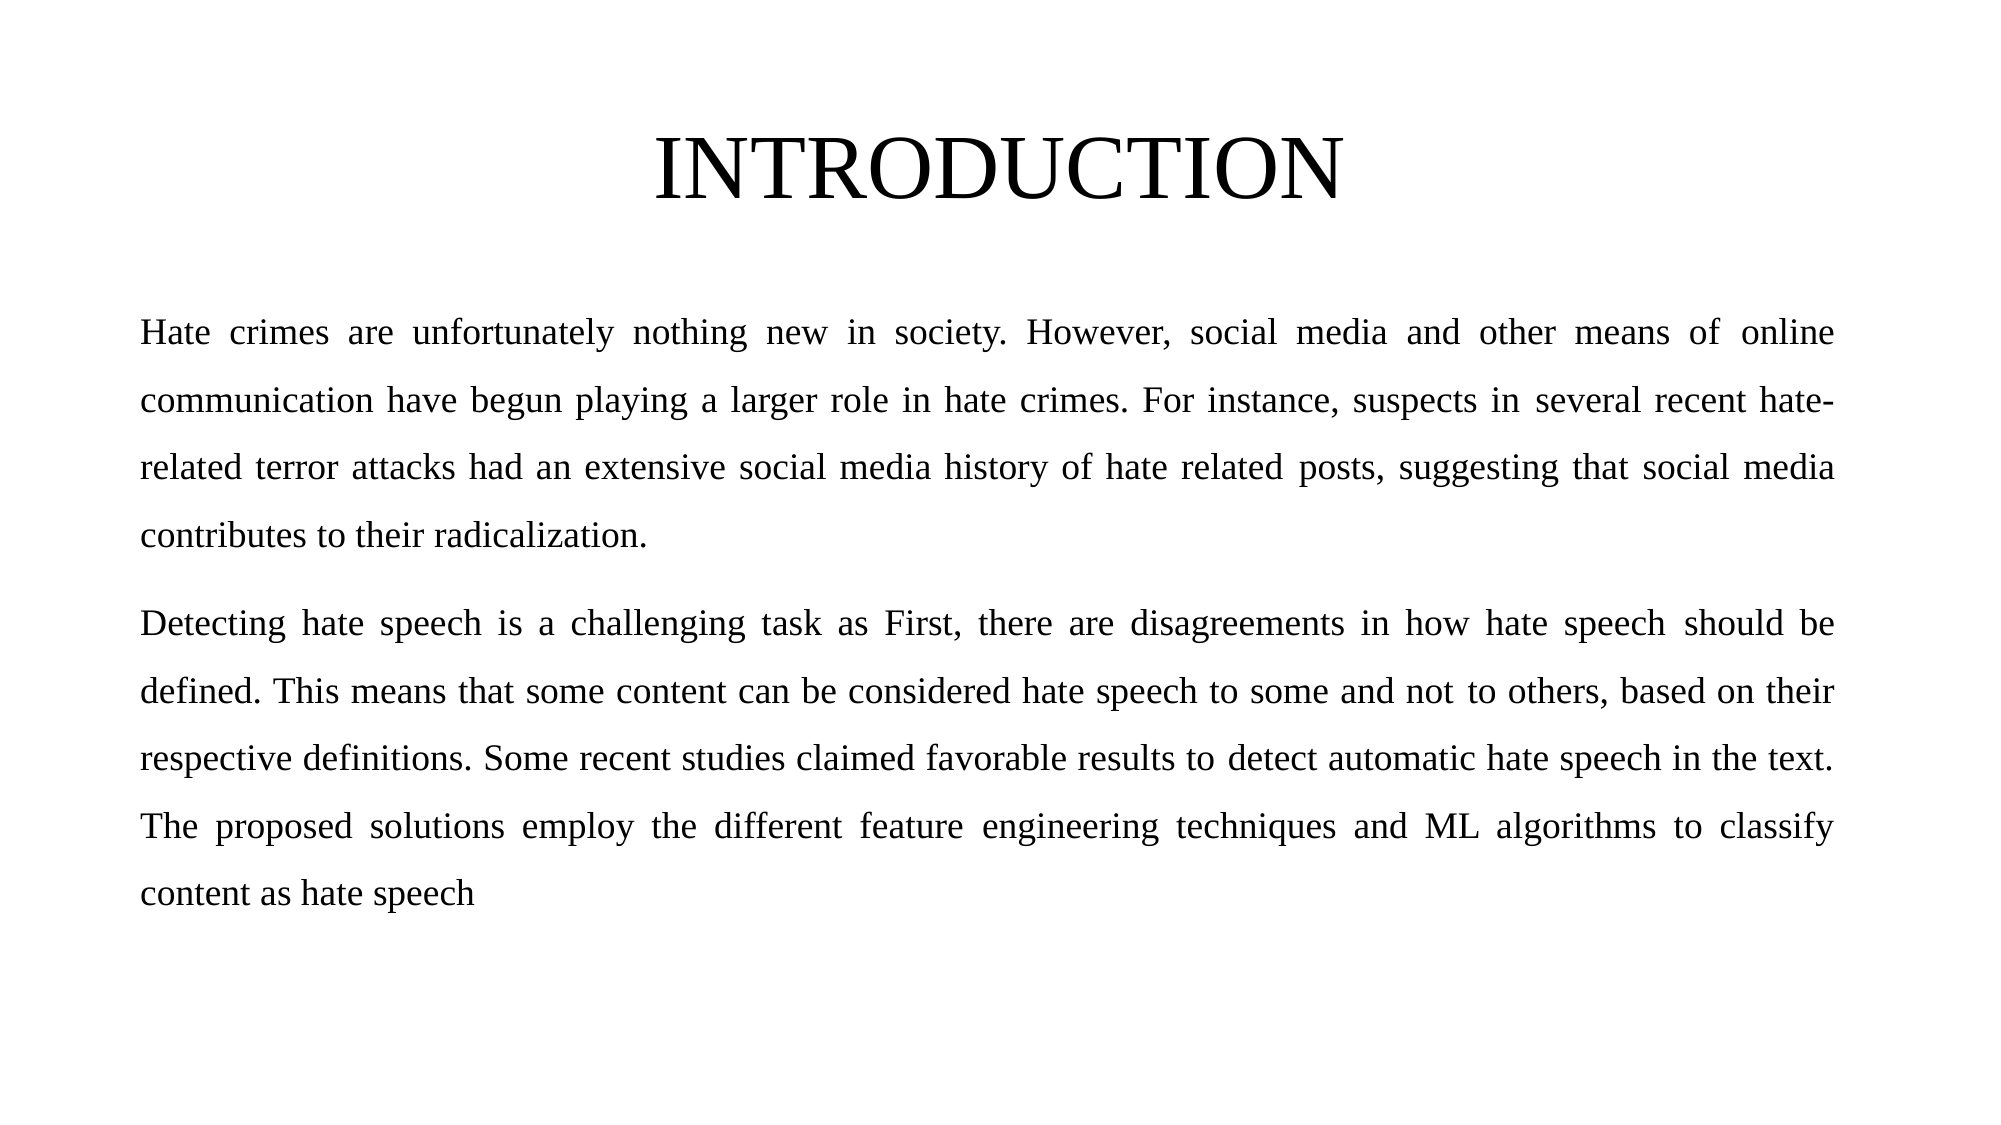

# INTRODUCTION
Hate crimes are unfortunately nothing new in society. However, social media and other means of online communication have begun playing a larger role in hate crimes. For instance, suspects in several recent hate-related terror attacks had an extensive social media history of hate related posts, suggesting that social media contributes to their radicalization.
Detecting hate speech is a challenging task as First, there are disagreements in how hate speech should be defined. This means that some content can be considered hate speech to some and not to others, based on their respective definitions. Some recent studies claimed favorable results to detect automatic hate speech in the text. The proposed solutions employ the different feature engineering techniques and ML algorithms to classify content as hate speech